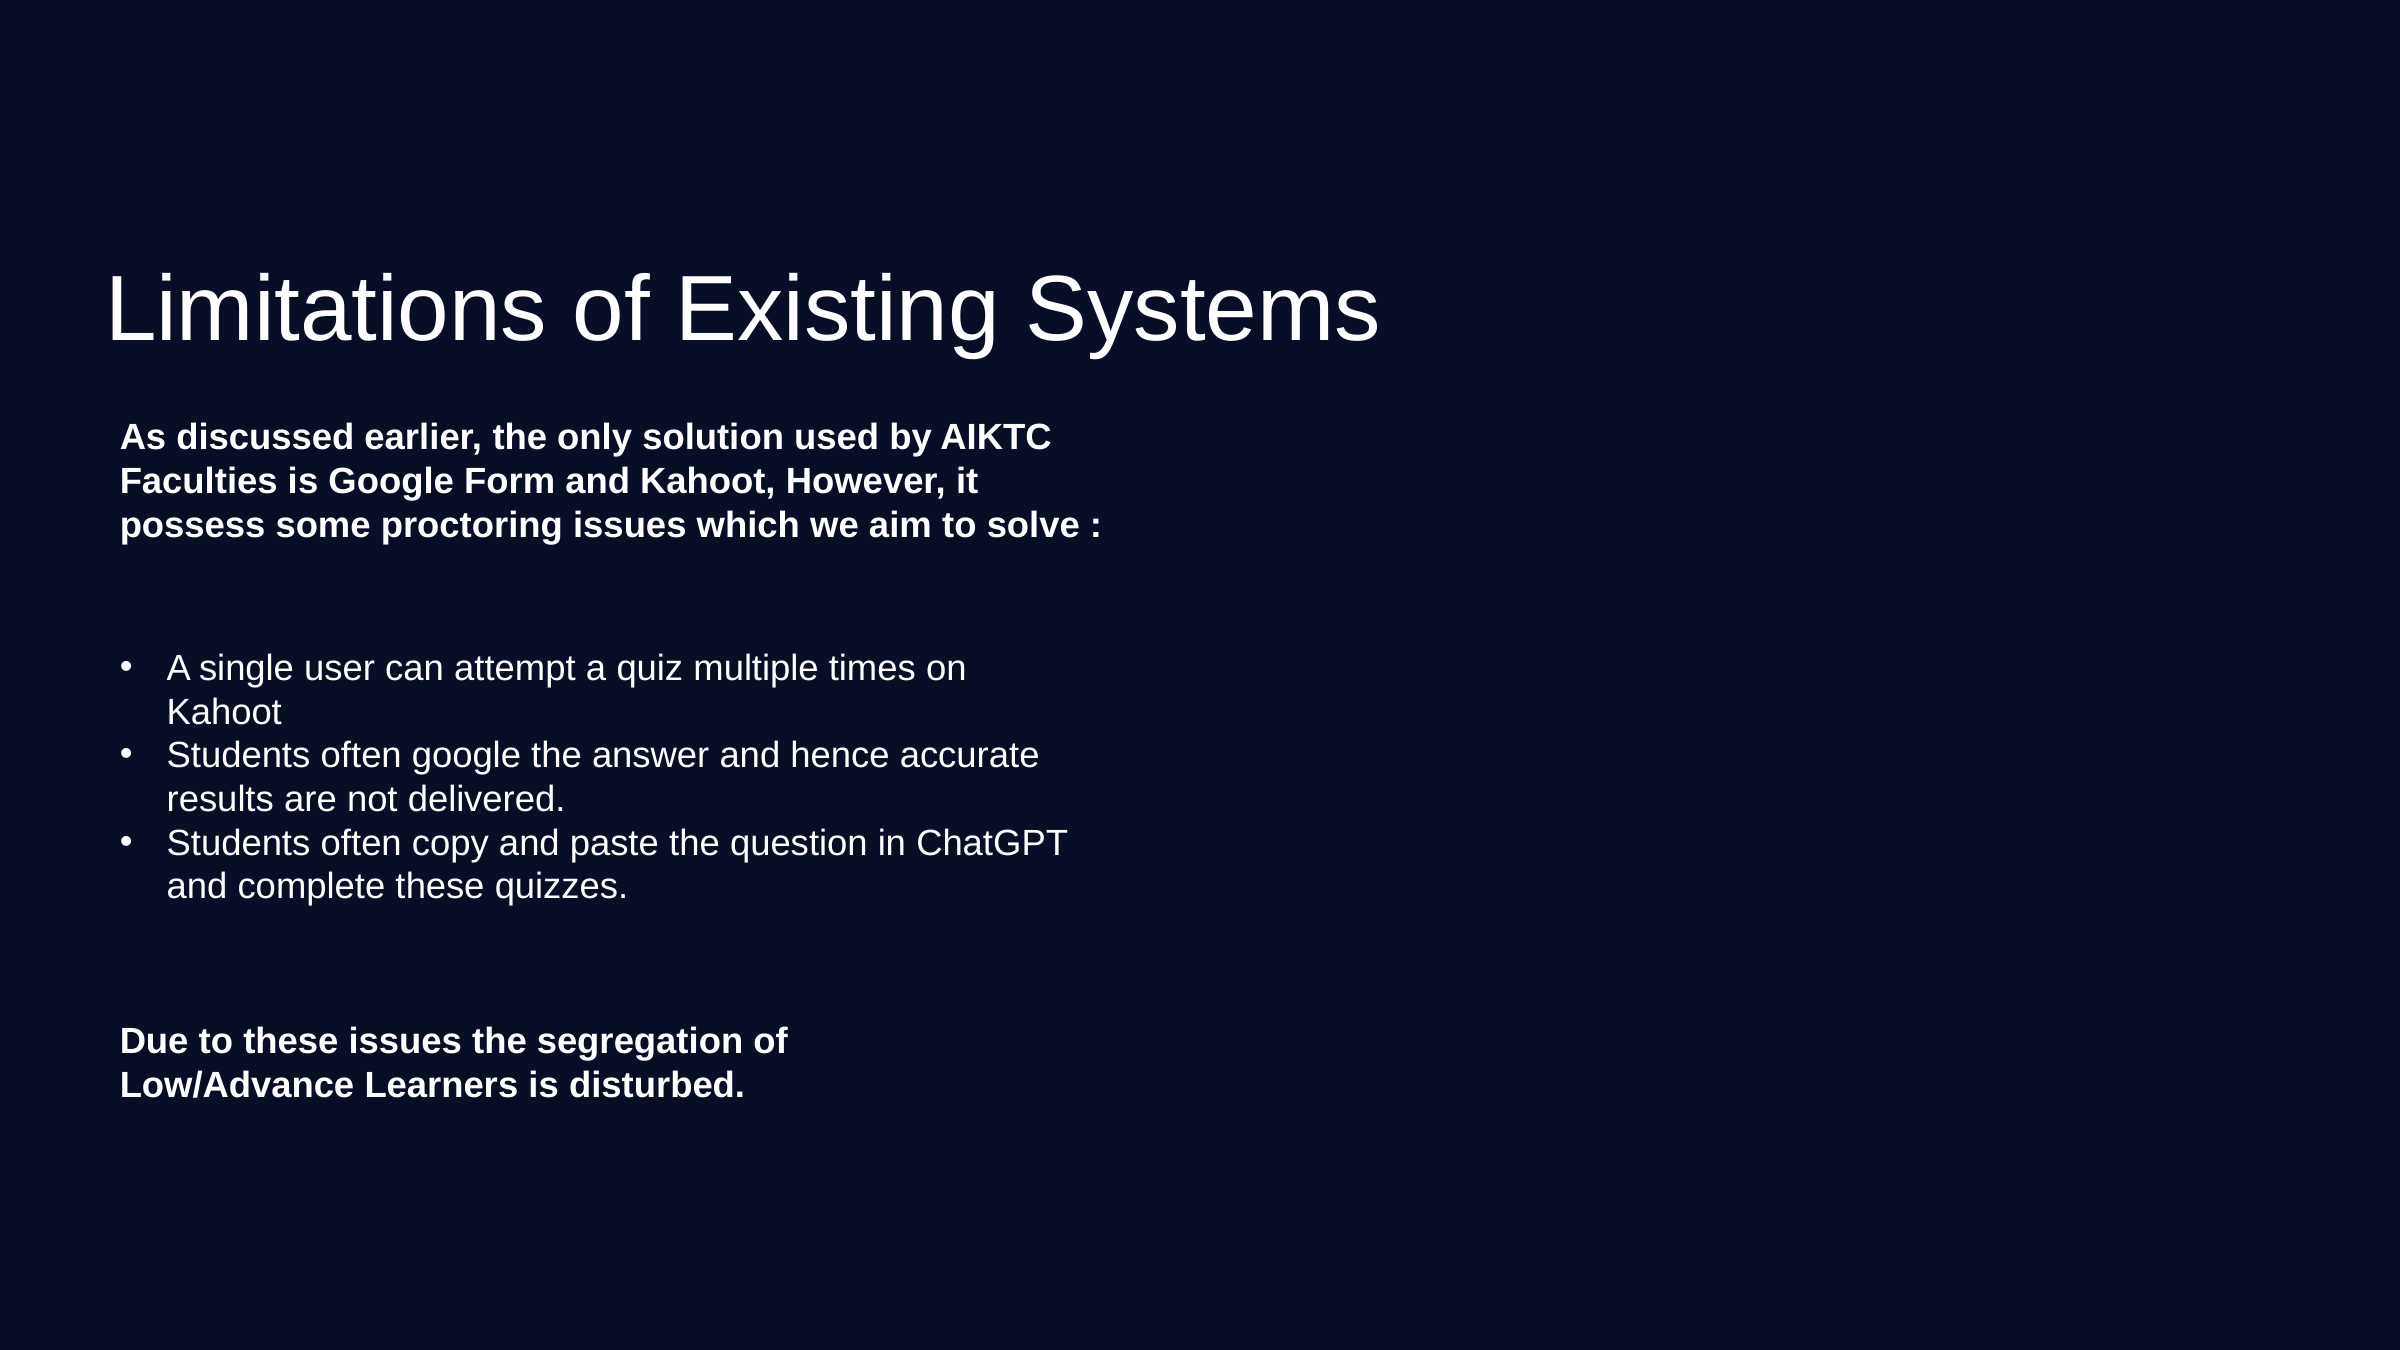

Limitations of Existing Systems
As discussed earlier, the only solution used by AIKTC Faculties is Google Form and Kahoot, However, it possess some proctoring issues which we aim to solve :
A single user can attempt a quiz multiple times on Kahoot
Students often google the answer and hence accurate results are not delivered.
Students often copy and paste the question in ChatGPT and complete these quizzes.
Due to these issues the segregation of Low/Advance Learners is disturbed.